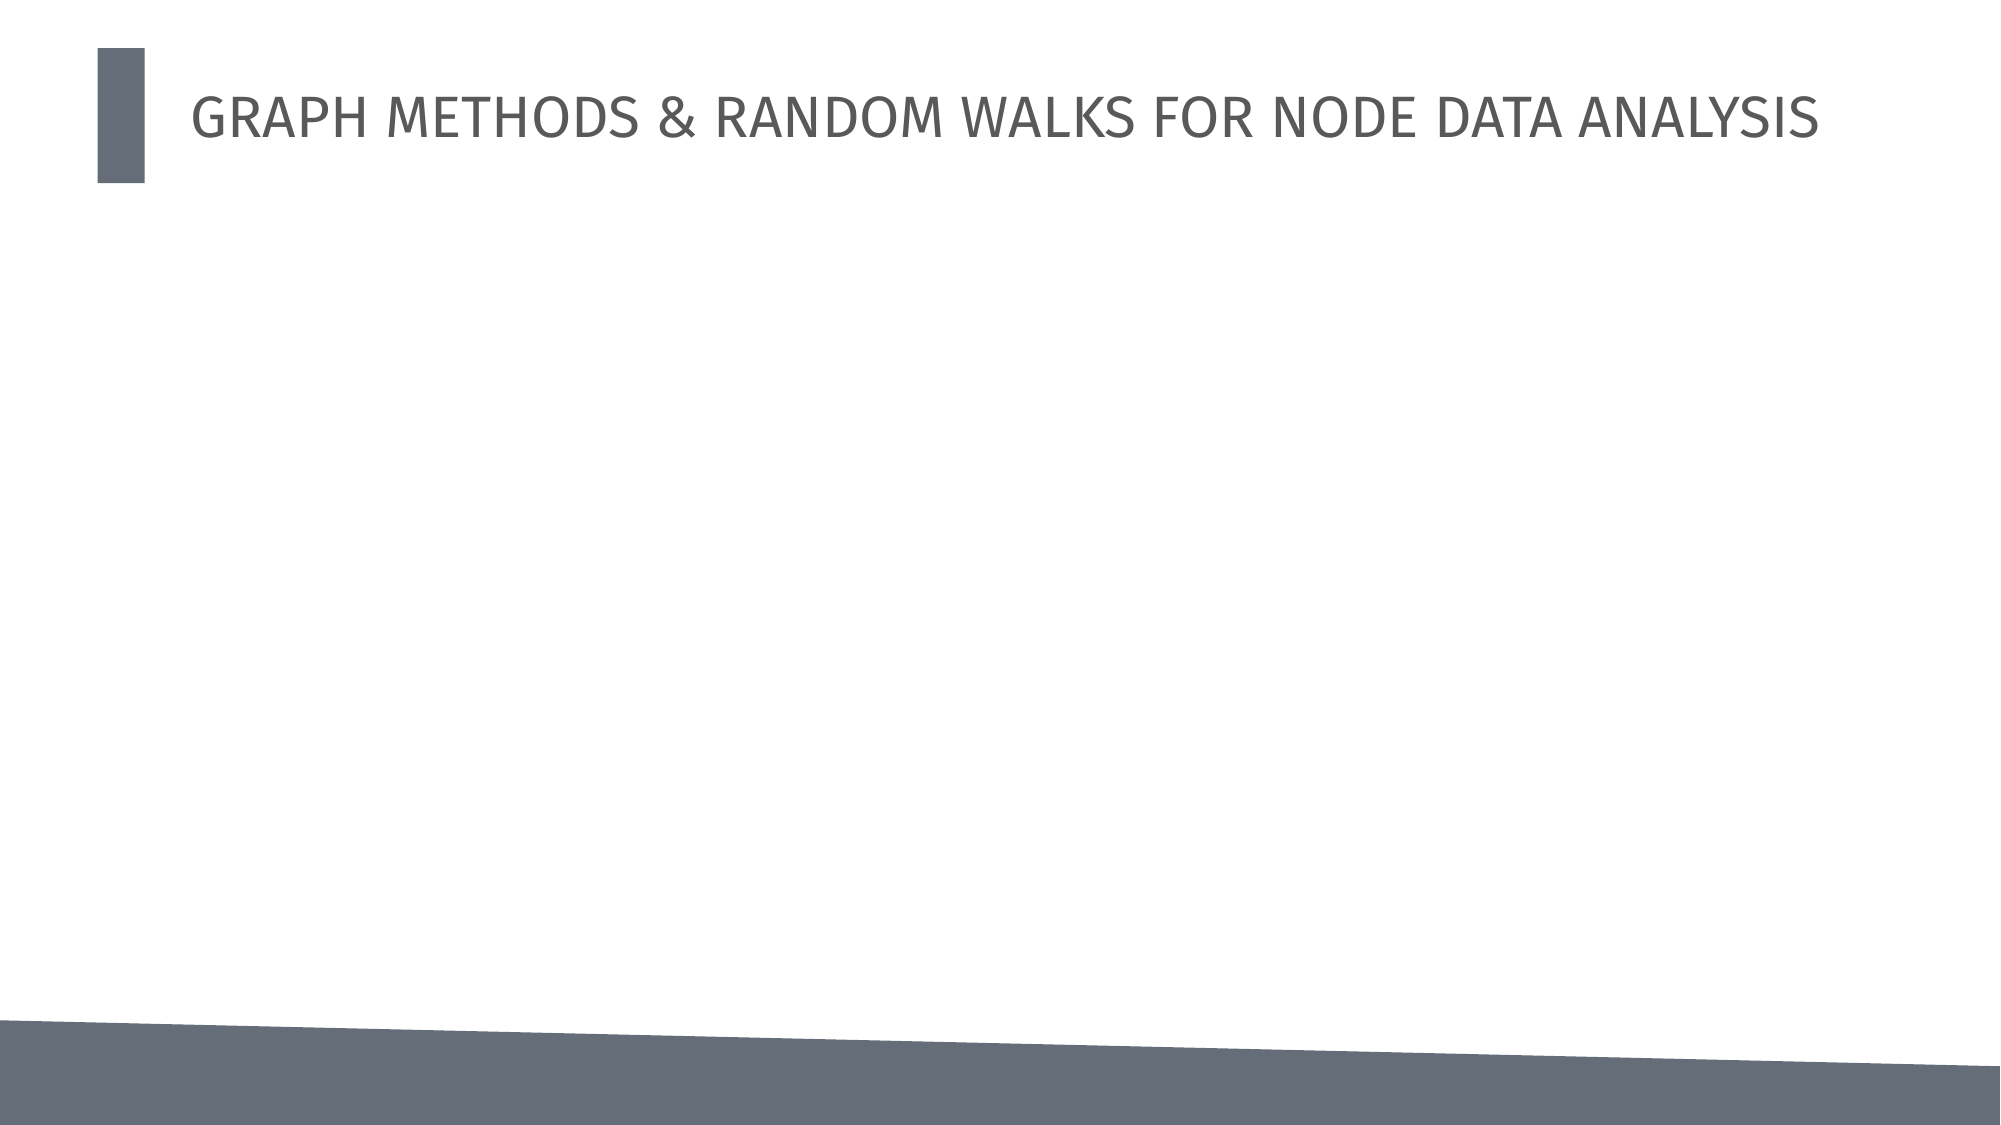

GRAPH METHODS & RANDOM WALKS FOR NODE DATA ANALYSIS